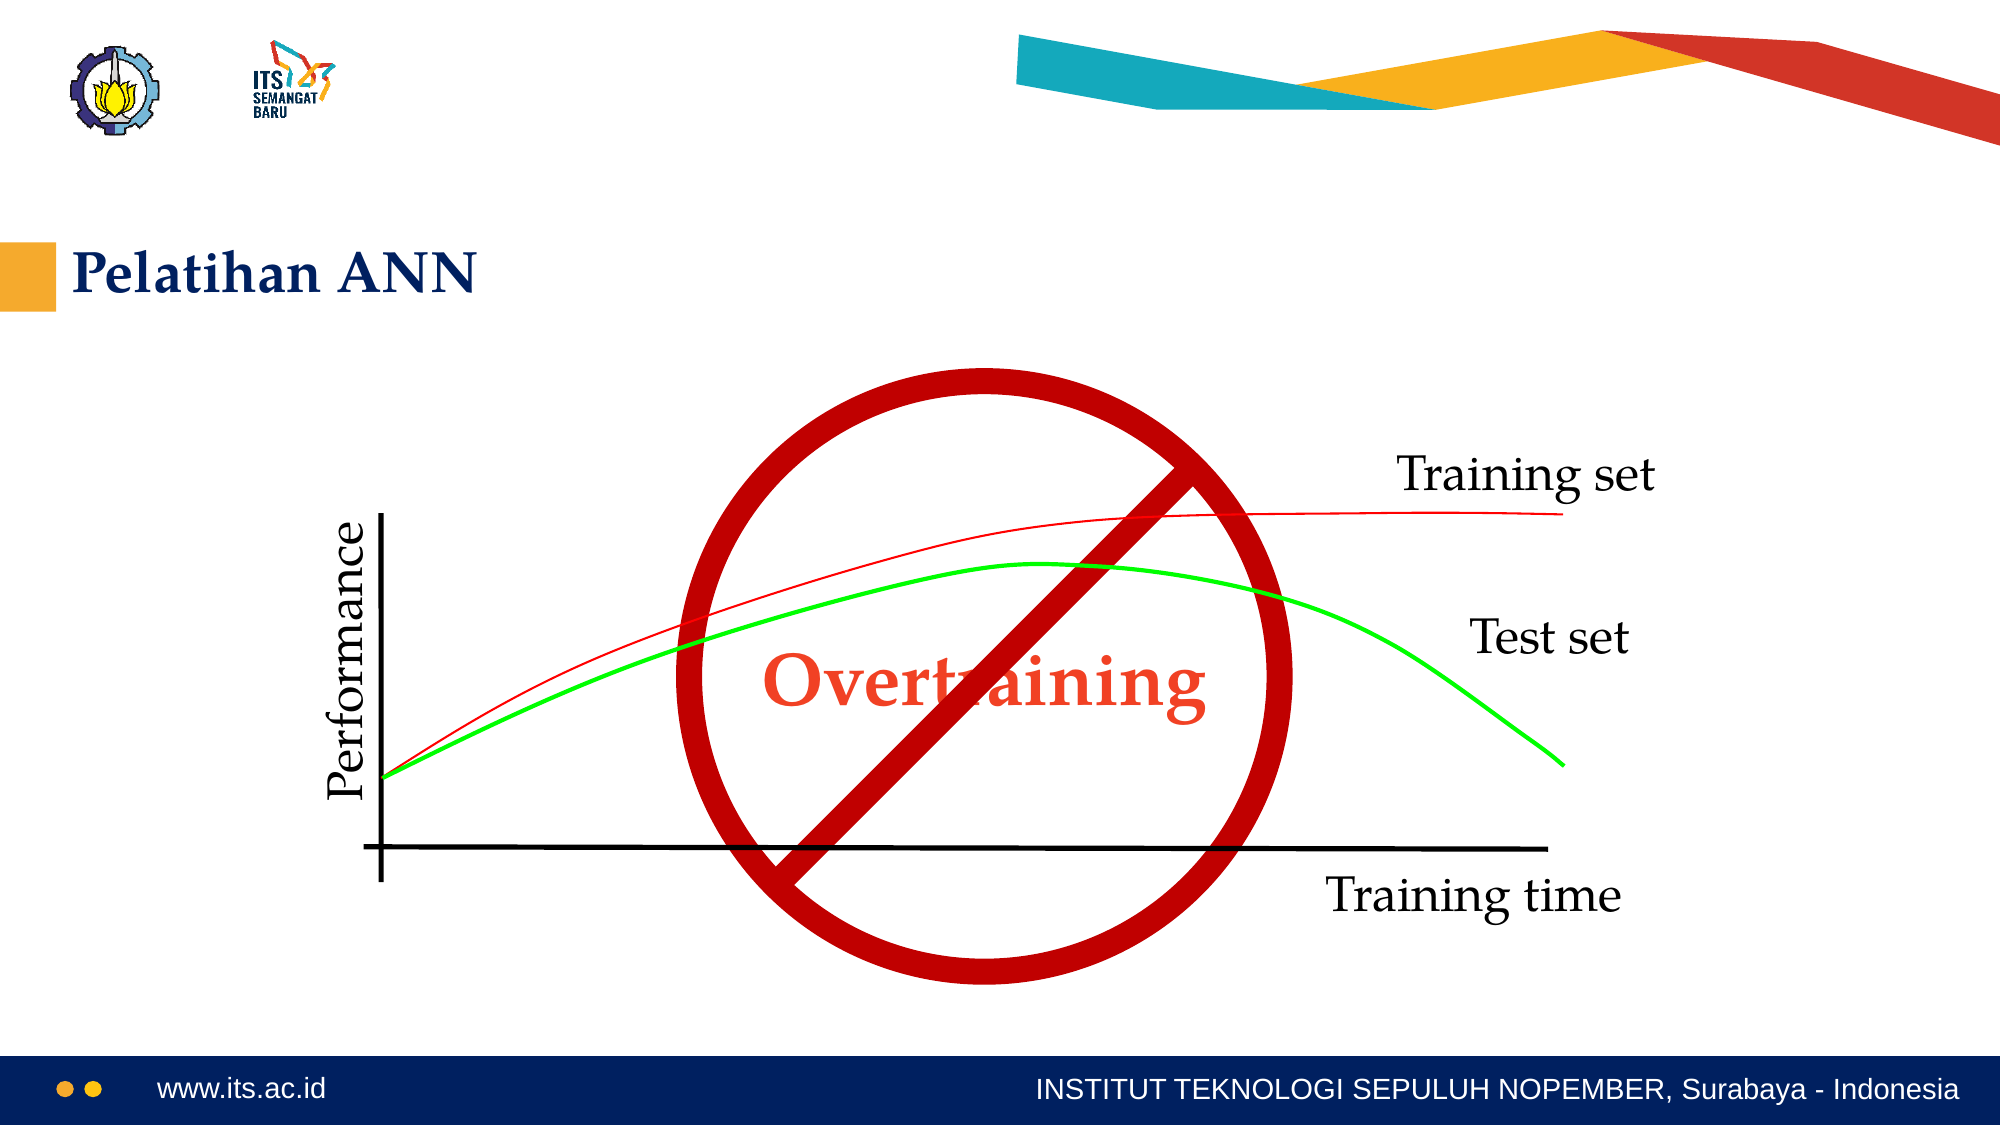

# Pelatihan ANN

Training set

Test set
Performance

Training time
Overtraining